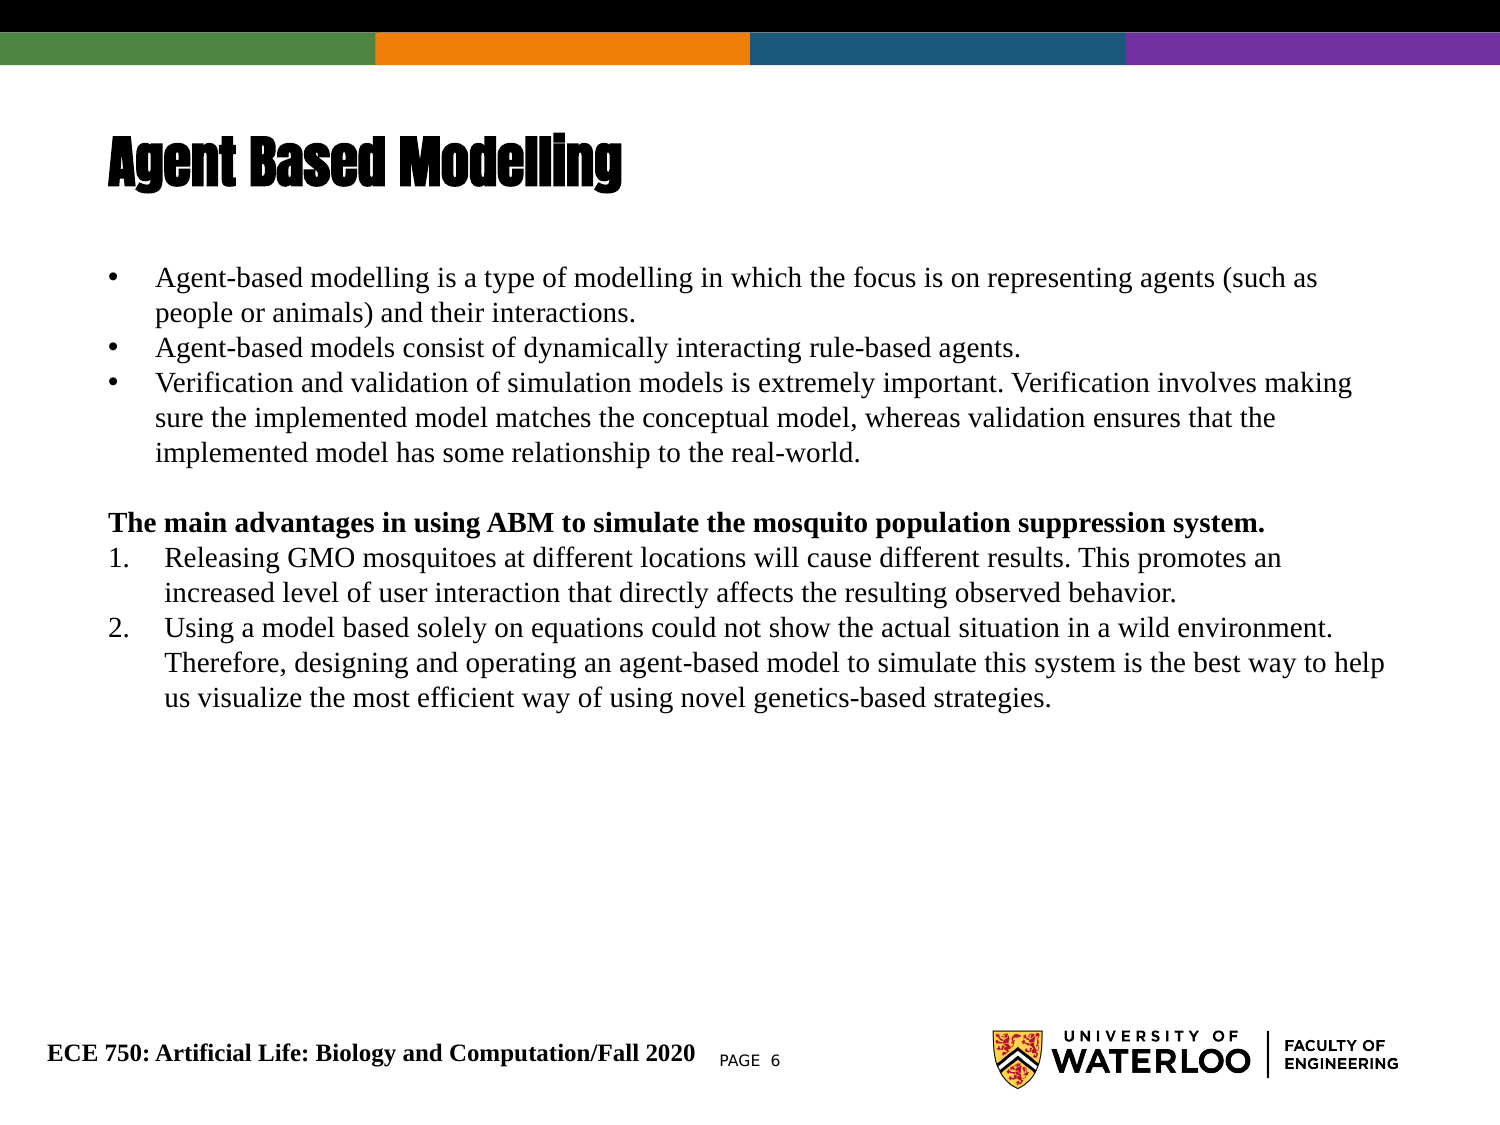

Agent Based Modelling
Agent-based modelling is a type of modelling in which the focus is on representing agents (such as people or animals) and their interactions.
Agent-based models consist of dynamically interacting rule-based agents.
Verification and validation of simulation models is extremely important. Verification involves making sure the implemented model matches the conceptual model, whereas validation ensures that the implemented model has some relationship to the real-world.

The main advantages in using ABM to simulate the mosquito population suppression system.
Releasing GMO mosquitoes at different locations will cause different results. This promotes an increased level of user interaction that directly affects the resulting observed behavior.
Using a model based solely on equations could not show the actual situation in a wild environment. Therefore, designing and operating an agent-based model to simulate this system is the best way to help us visualize the most efficient way of using novel genetics-based strategies.
ECE 750: Artificial Life: Biology and Computation/Fall 2020
PAGE  6